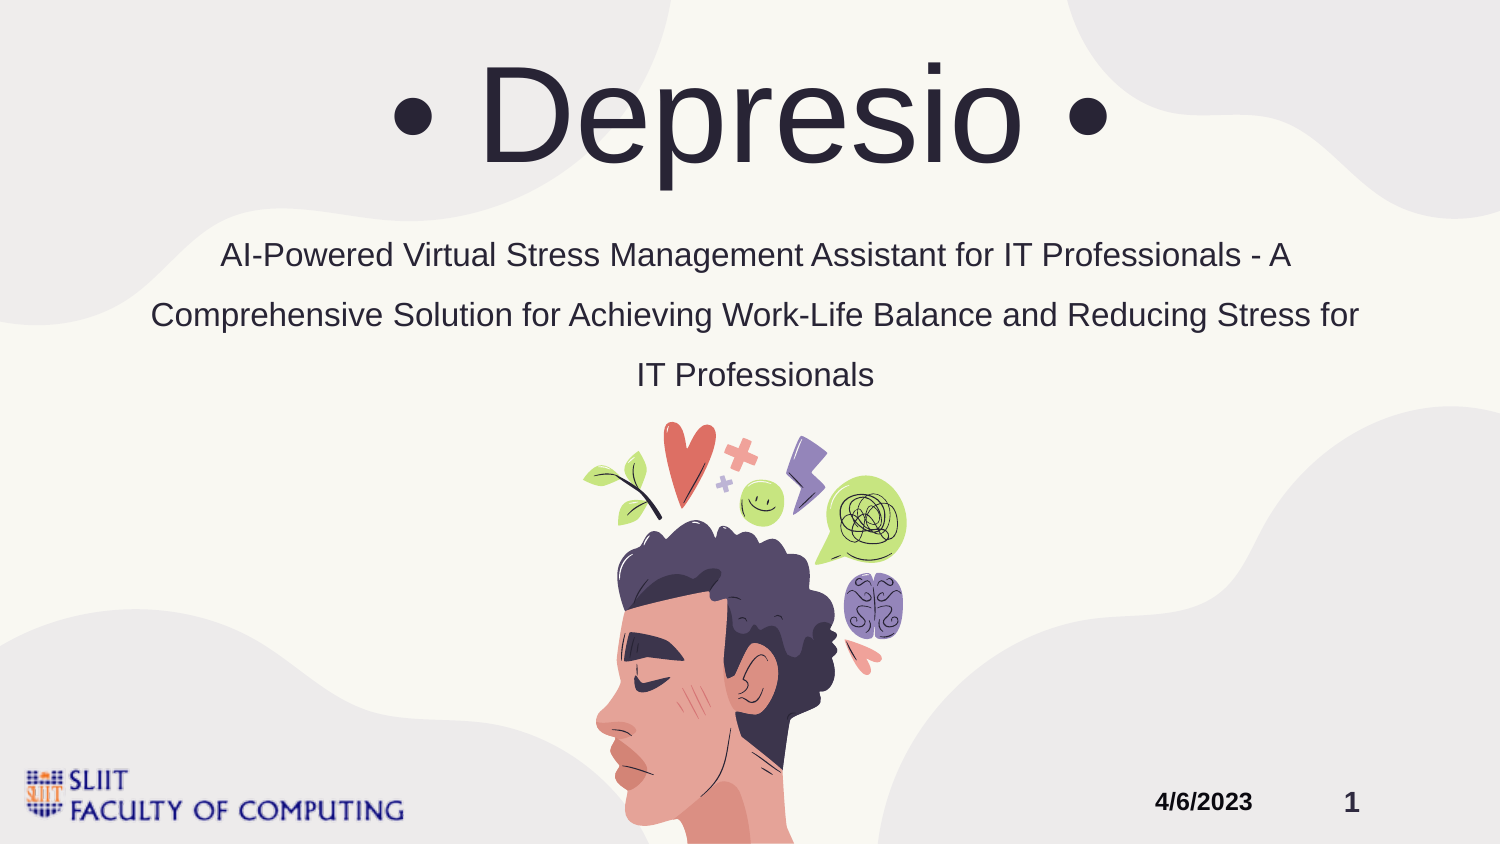

# • Depresio •
AI-Powered Virtual Stress Management Assistant for IT Professionals - A Comprehensive Solution for Achieving Work-Life Balance and Reducing Stress for IT Professionals

Here is where your presentation begins